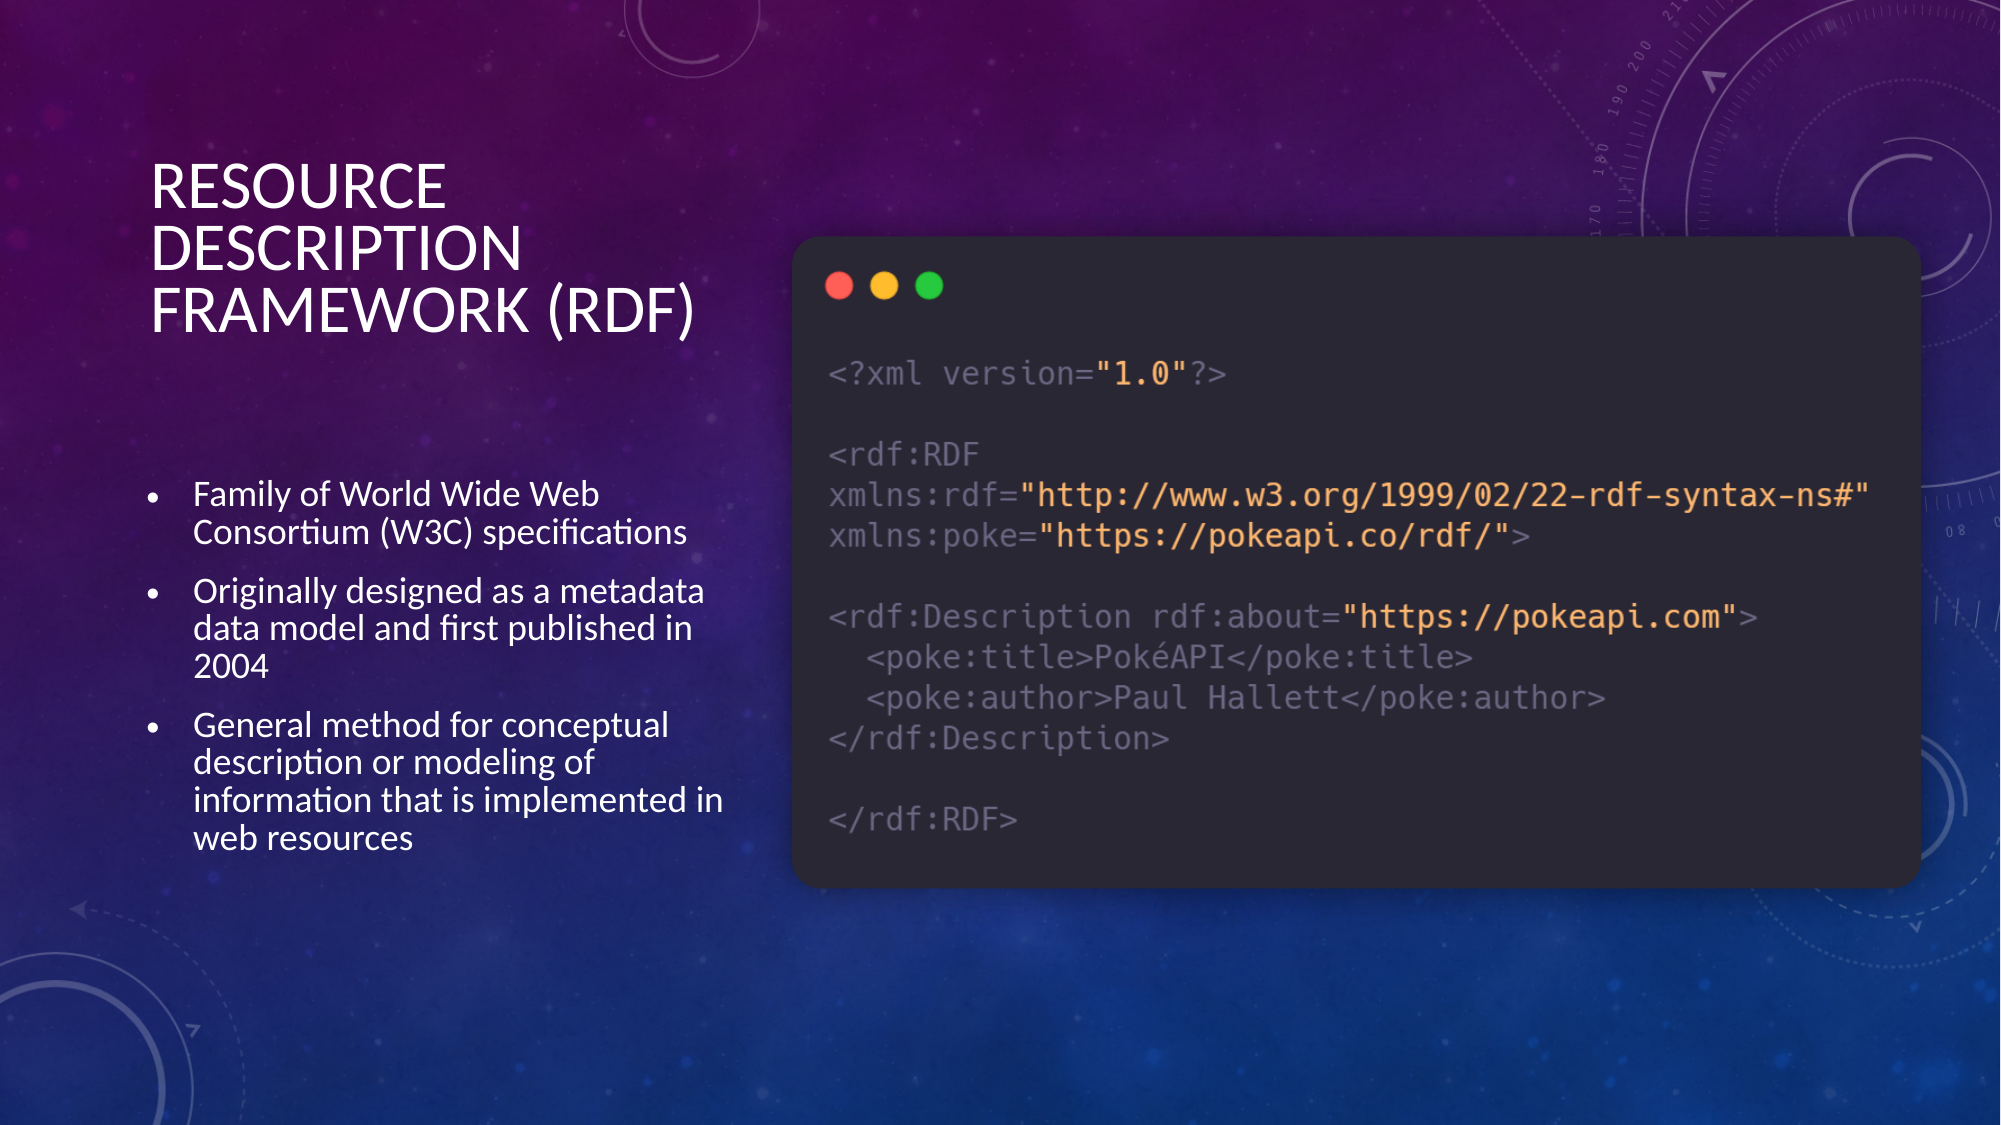

Resource Description Framework (RDF)

Family of World Wide Web Consortium (W3C) specifications
Originally designed as a metadata data model and first published in 2004
General method for conceptual description or modeling of information that is implemented in web resources